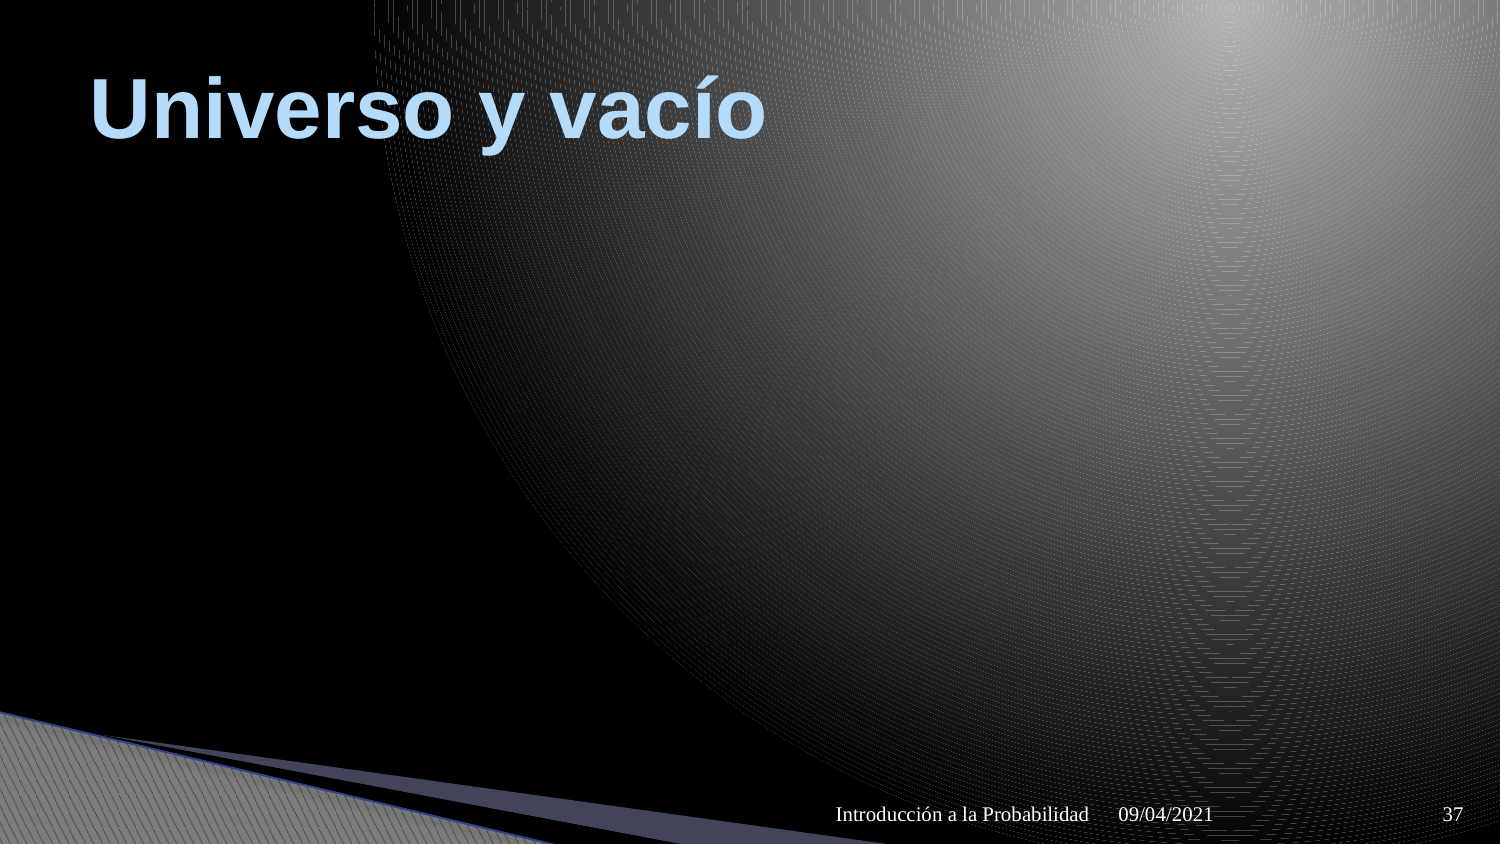

# Universo y vacío
Introducción a la Probabilidad
09/04/2021
37